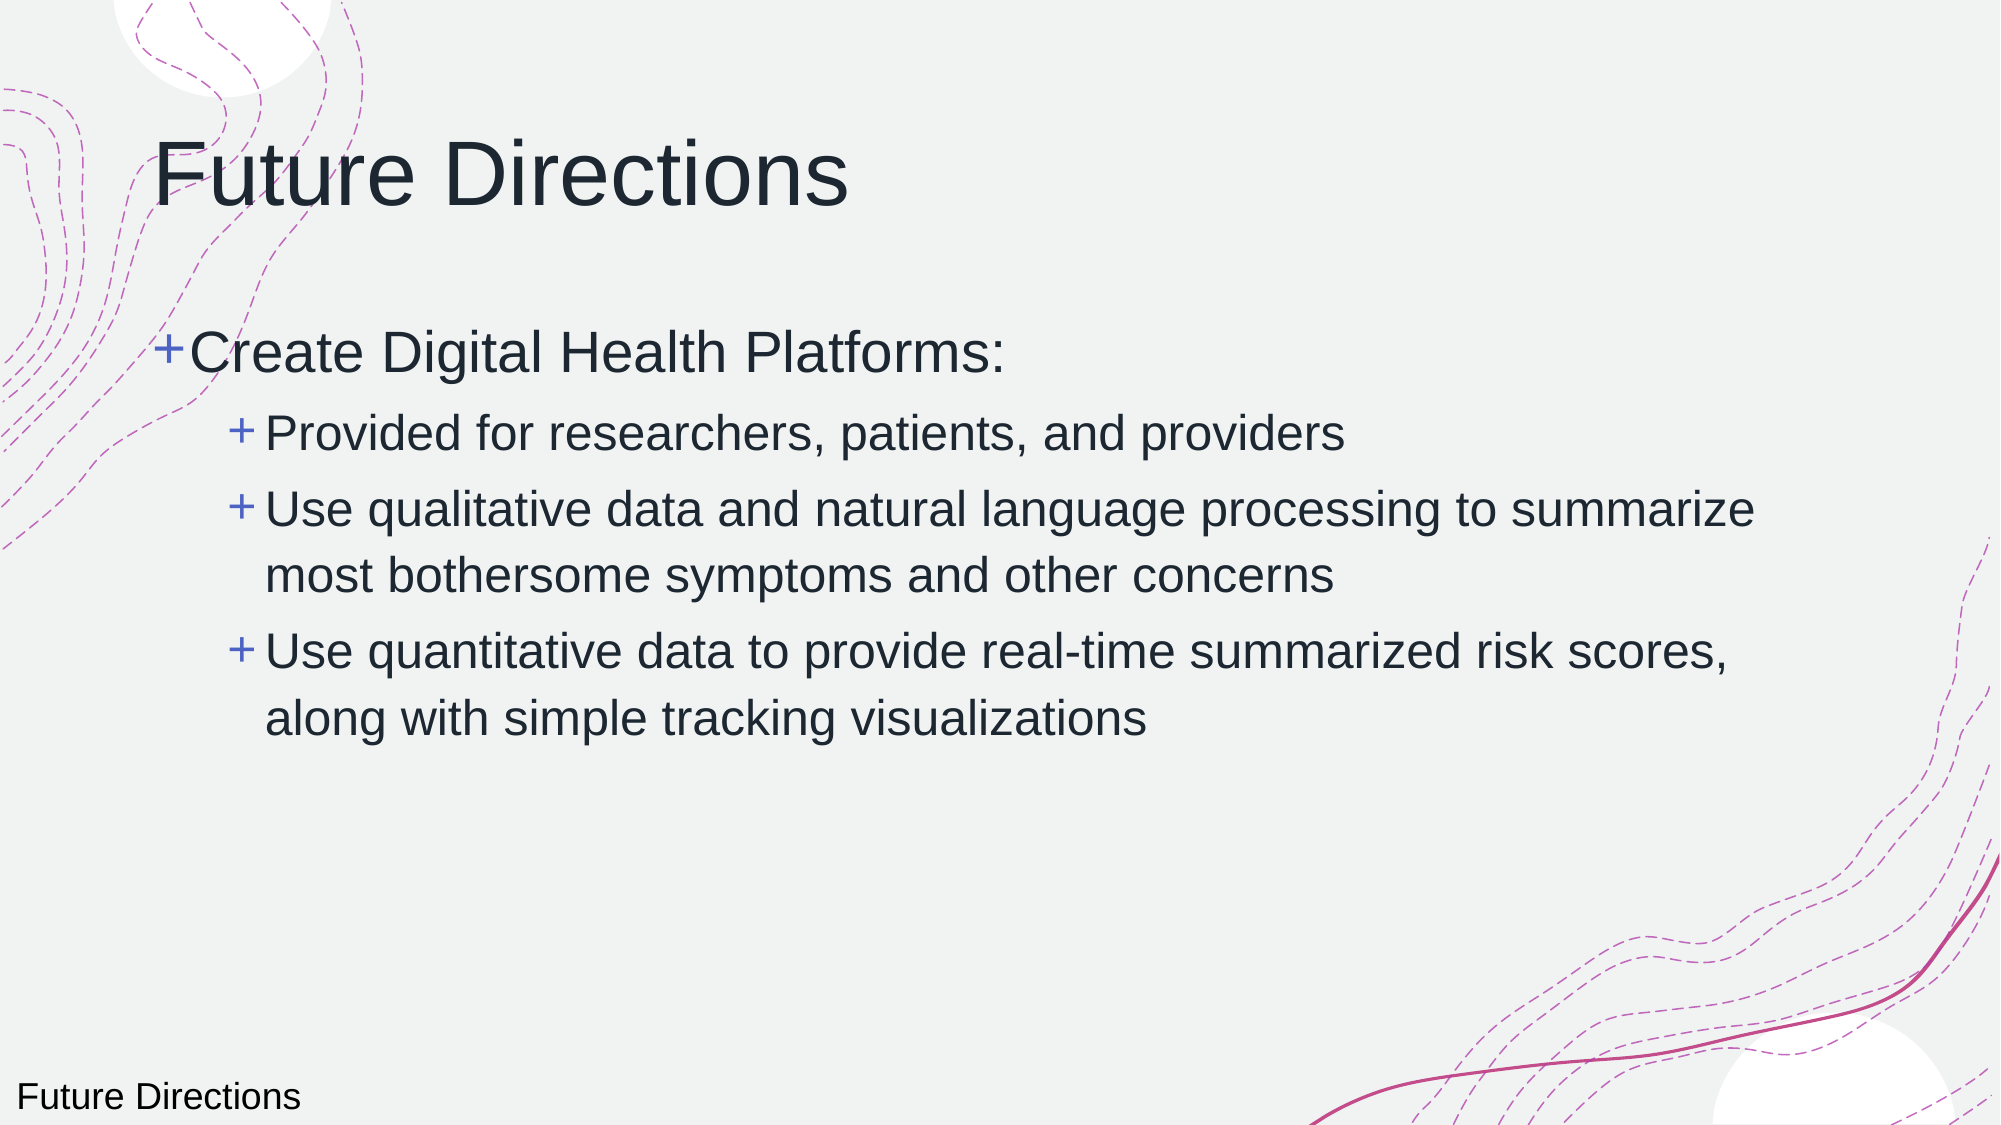

# Future Directions
Create Digital Health Platforms:
Provided for researchers, patients, and providers
Use qualitative data and natural language processing to summarize most bothersome symptoms and other concerns
Use quantitative data to provide real-time summarized risk scores, along with simple tracking visualizations

Future Directions